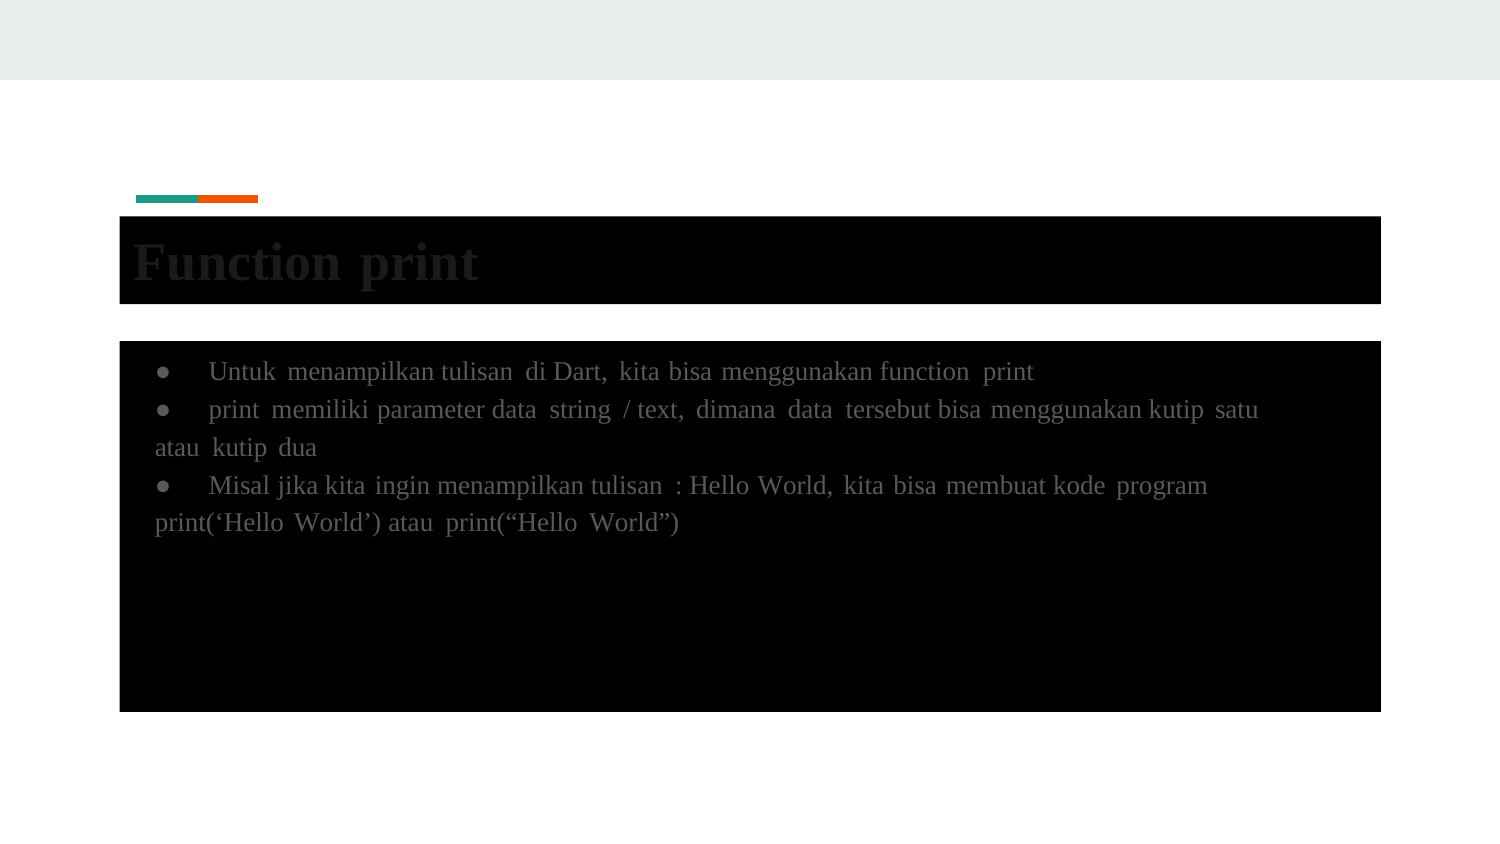

Function print

●    Untuk menampilkan tulisan di Dart, kita bisa menggunakan function print
●	print memiliki parameter data string / text, dimana data tersebut bisa menggunakan kutip satu
atau kutip dua
●	Misal jika kita ingin menampilkan tulisan : Hello World, kita bisa membuat kode program
print(‘Hello World’) atau print(“Hello World”)